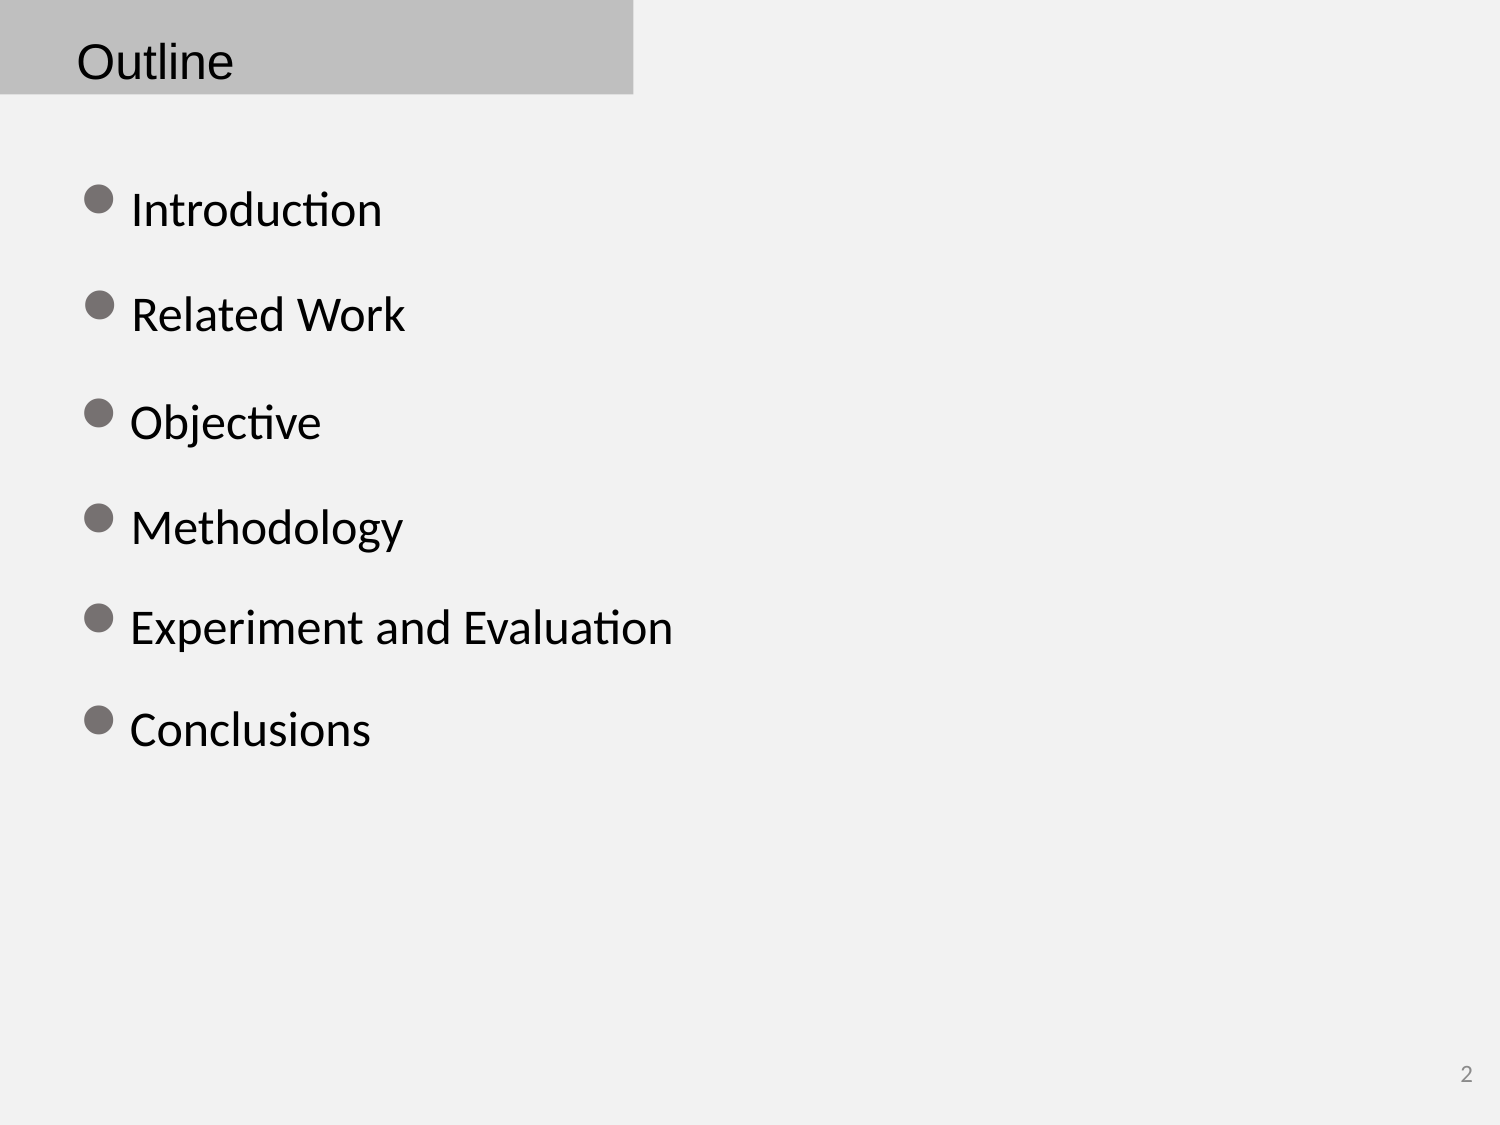

Outline
Introduction
Related Work
Objective
Methodology
Experiment and Evaluation
Conclusions
2